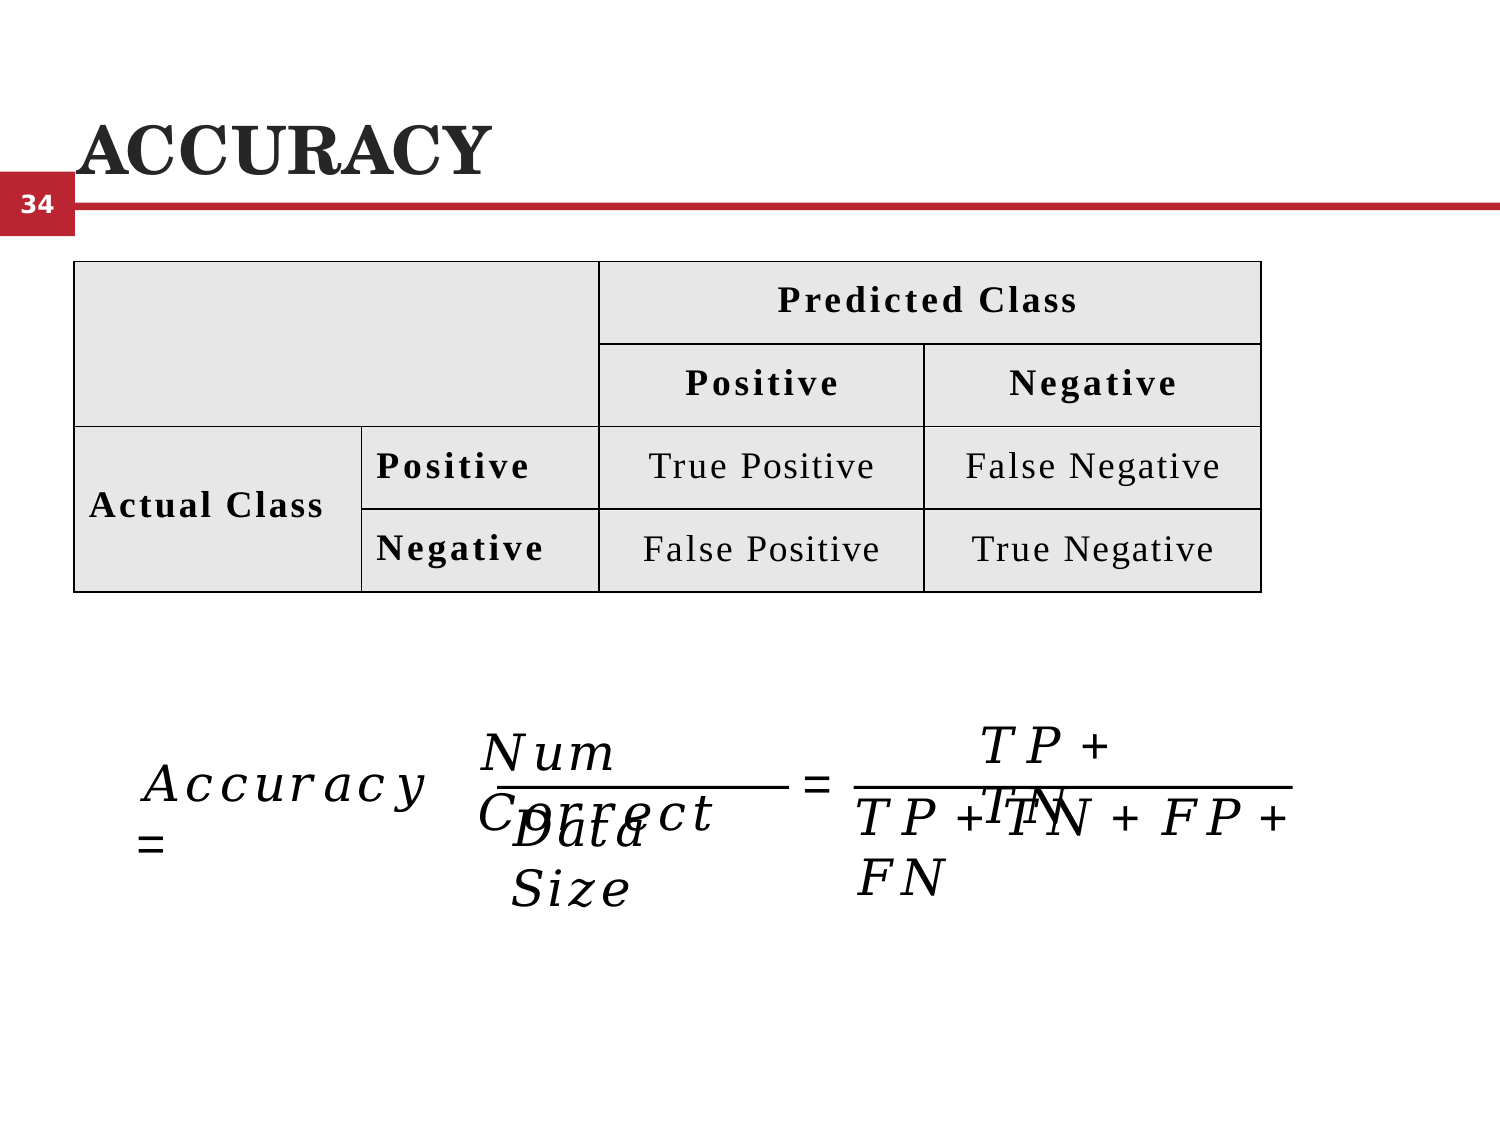

# Accuracy
|  |  | Predicted Class |  |
| --- | --- | --- | --- |
|  |  | Positive | Negative |
| Actual Class | Positive | True Positive | False Negative |
|  | Negative | False Positive | True Negative |

𝑇𝑃 + 𝑇𝑁
𝑁𝑢𝑚 𝐶𝑜𝑟𝑟𝑒𝑐𝑡
𝐴𝑐𝑐𝑢𝑟𝑎𝑐𝑦  =
=
𝑇𝑃 + 𝑇𝑁 + 𝐹𝑃 + 𝐹𝑁

𝐷𝑎𝑡𝑎 𝑆𝑖𝑧𝑒
7